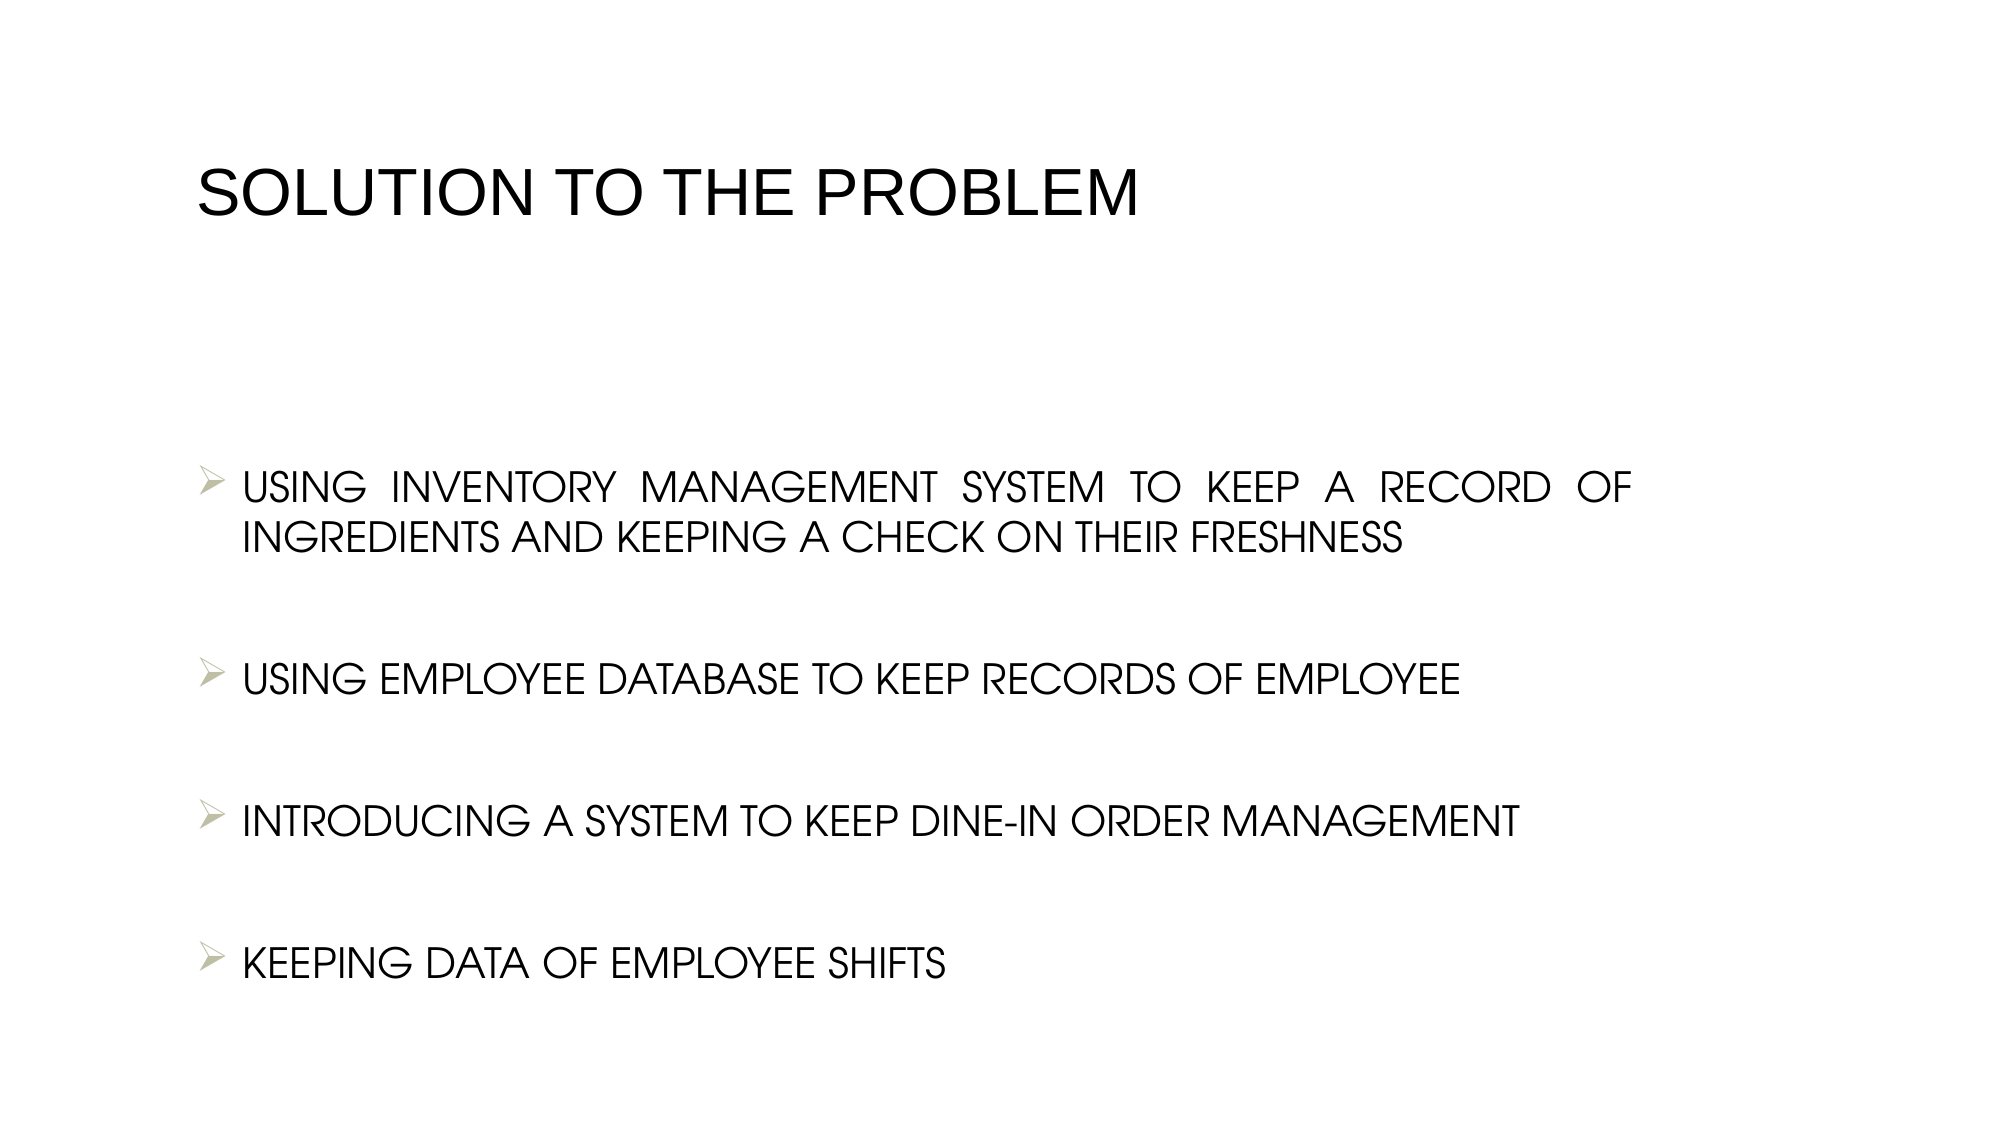

# SOLUTION TO THE PROBLEM
Using inventory management system to keep a record of ingredients and keeping a check on their freshness

Using employee database to keep records of employee

Introducing a system to keep dine-in order management

Keeping data of employee shifts